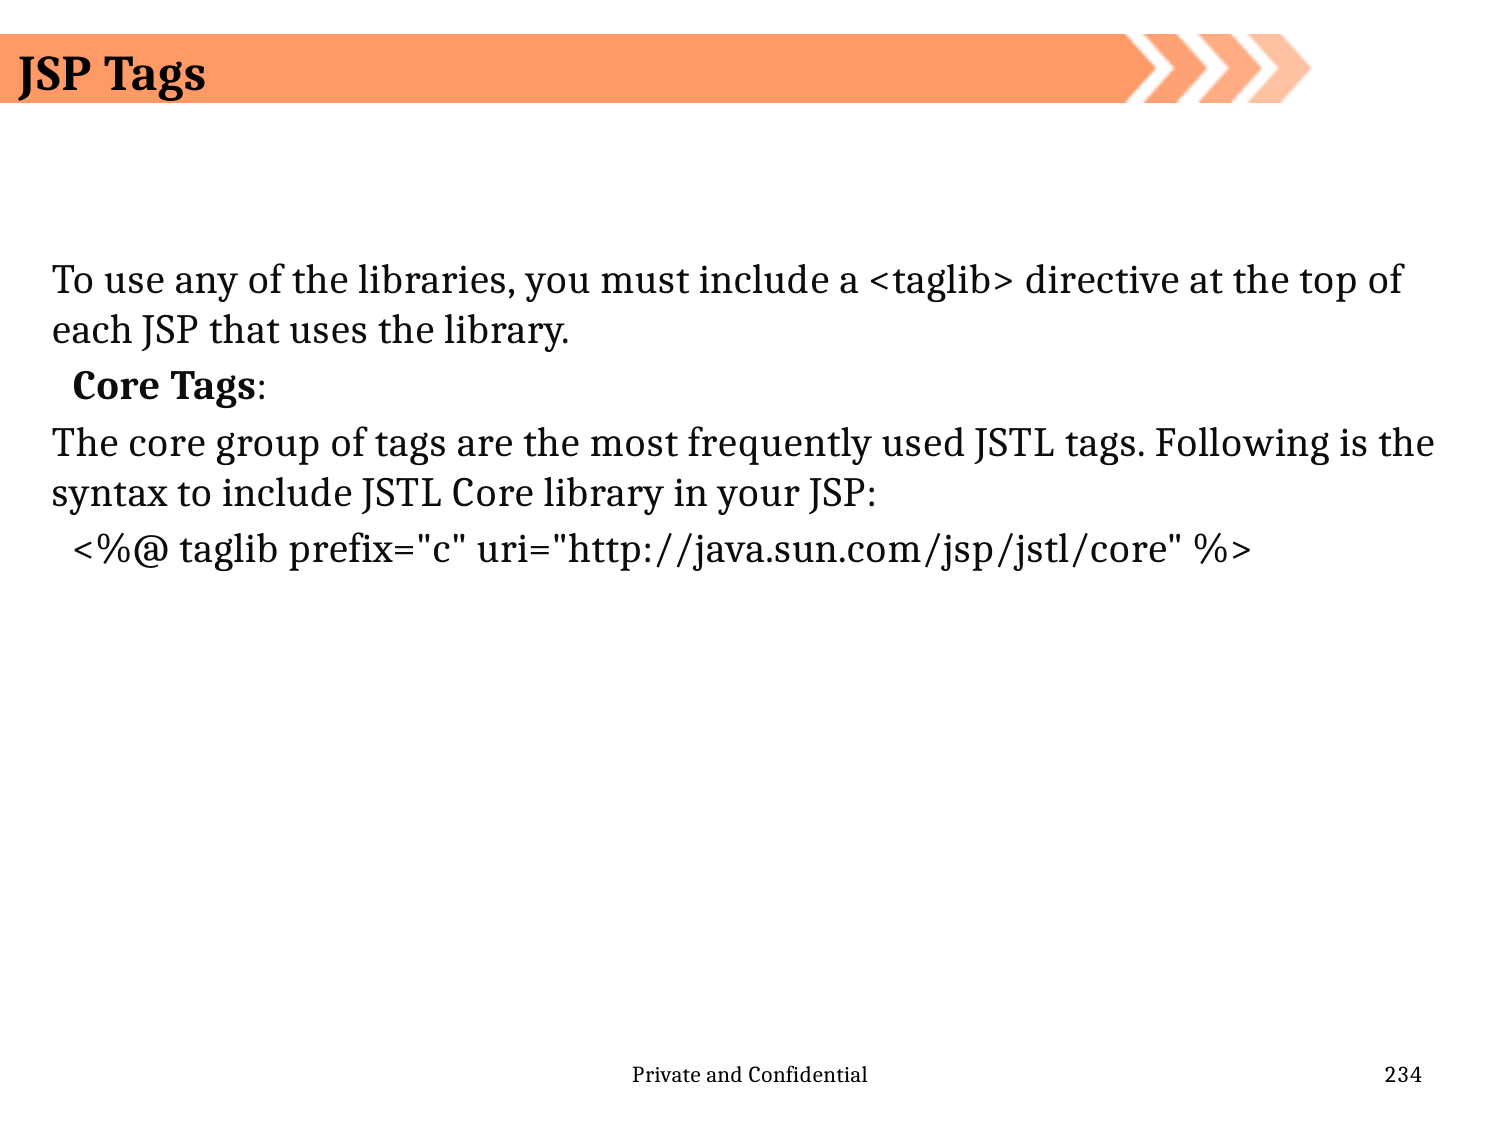

# JSP Tags
To use any of the libraries, you must include a <taglib> directive at the top of each JSP that uses the library.
Core Tags:
The core group of tags are the most frequently used JSTL tags. Following is the syntax to include JSTL Core library in your JSP:
<%@ taglib prefix="c" uri="http://java.sun.com/jsp/jstl/core" %>